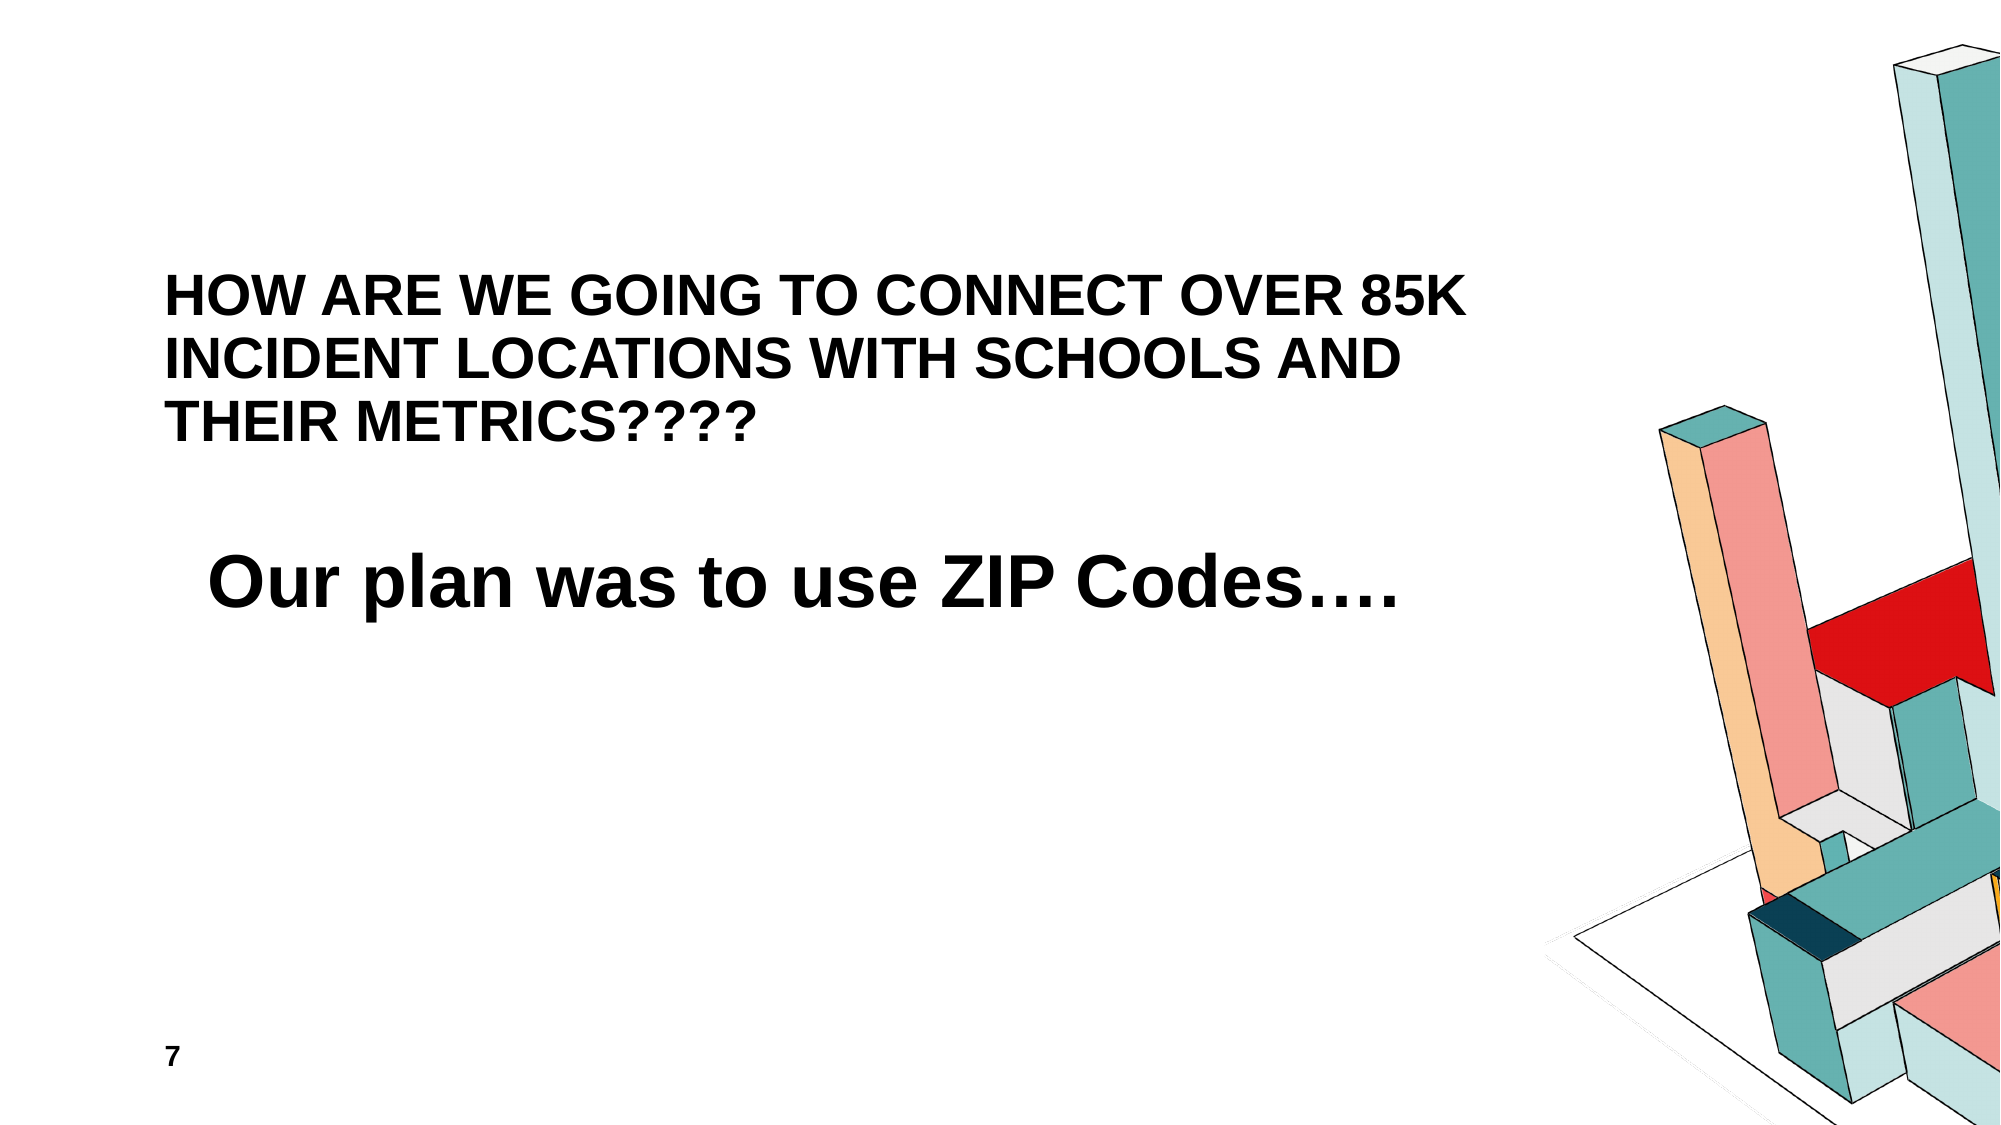

# How are We Going to Connect over 85K Incident locations with Schools and Their Metrics????
Our plan was to use ZIP Codes….

7